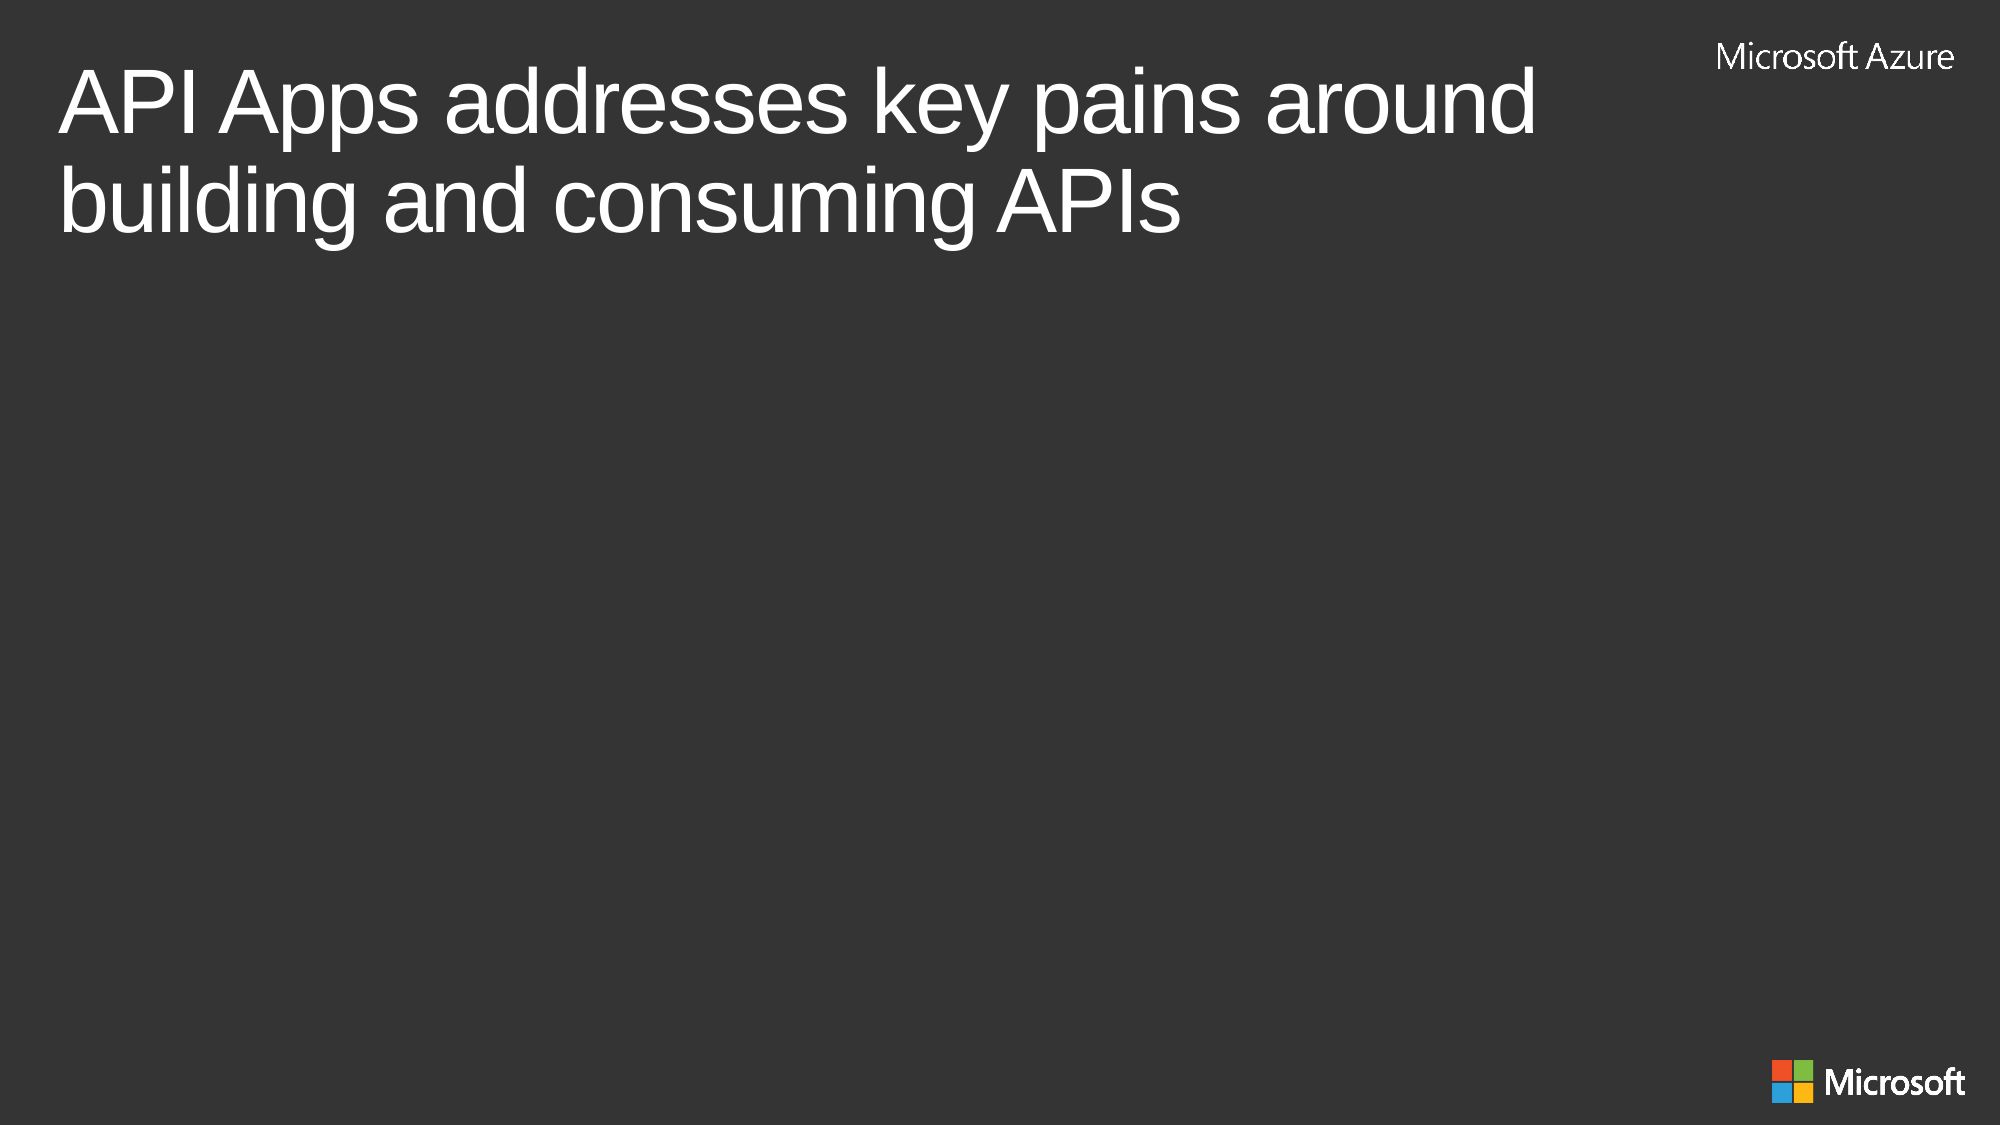

API Apps addresses key pains around building and consuming APIs

19